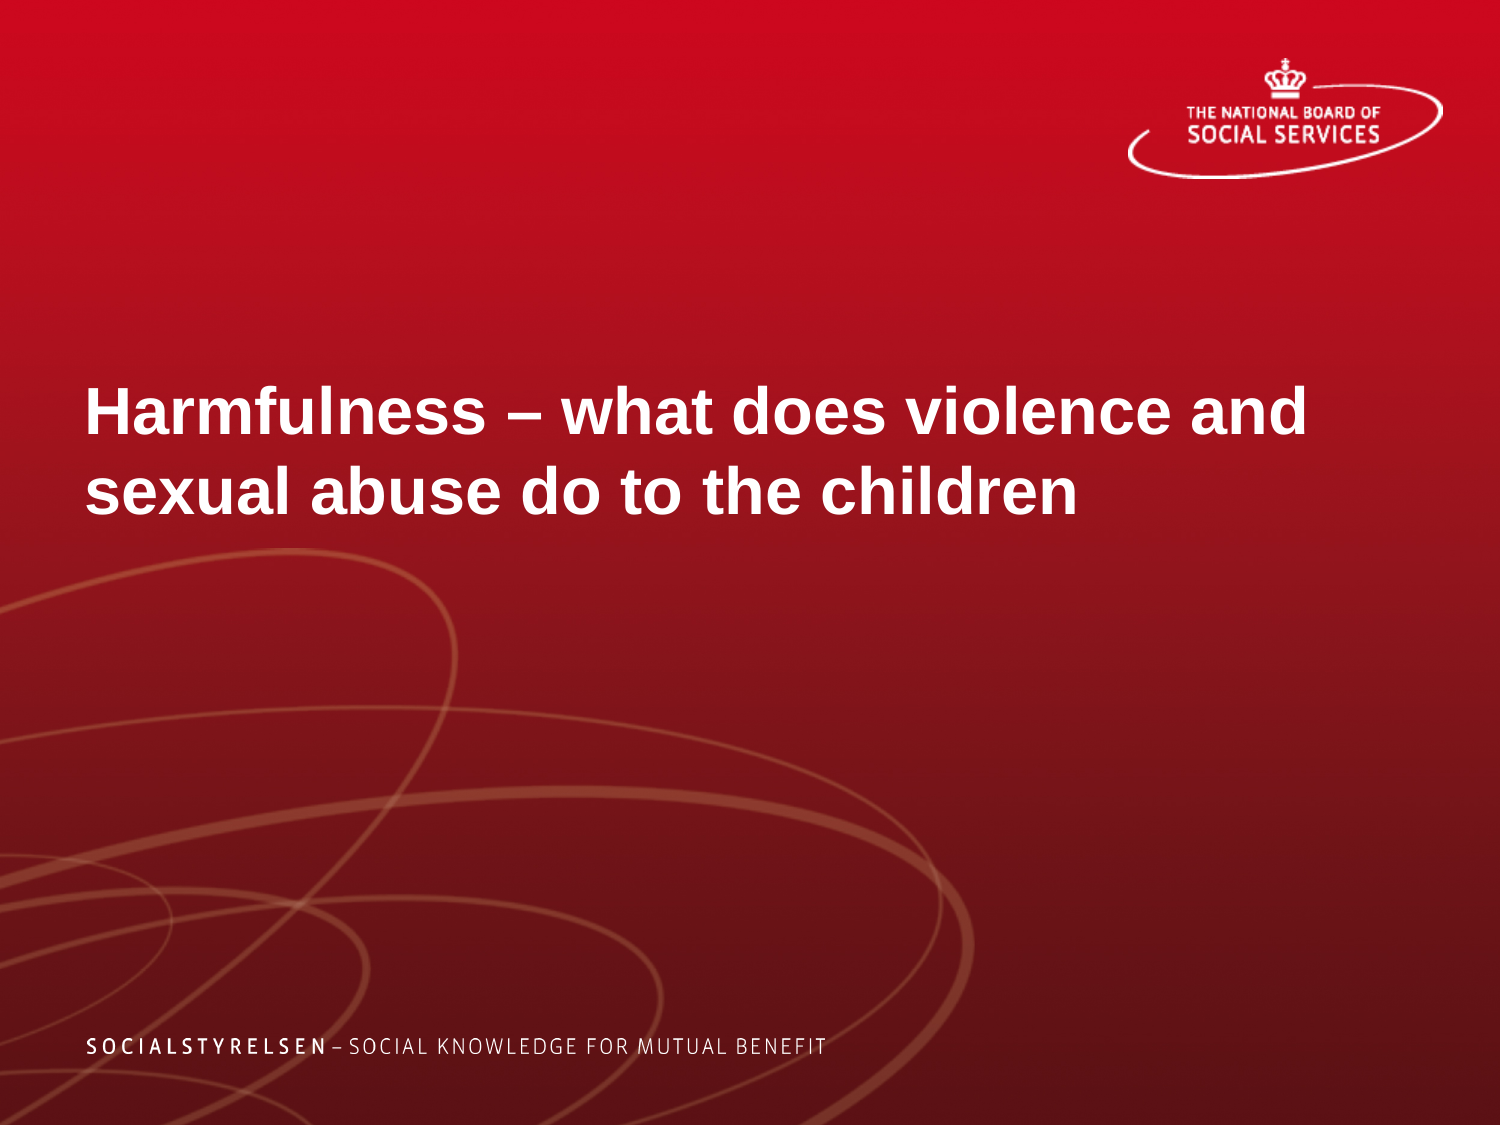

# Harmfulness – what does violence and sexual abuse do to the children